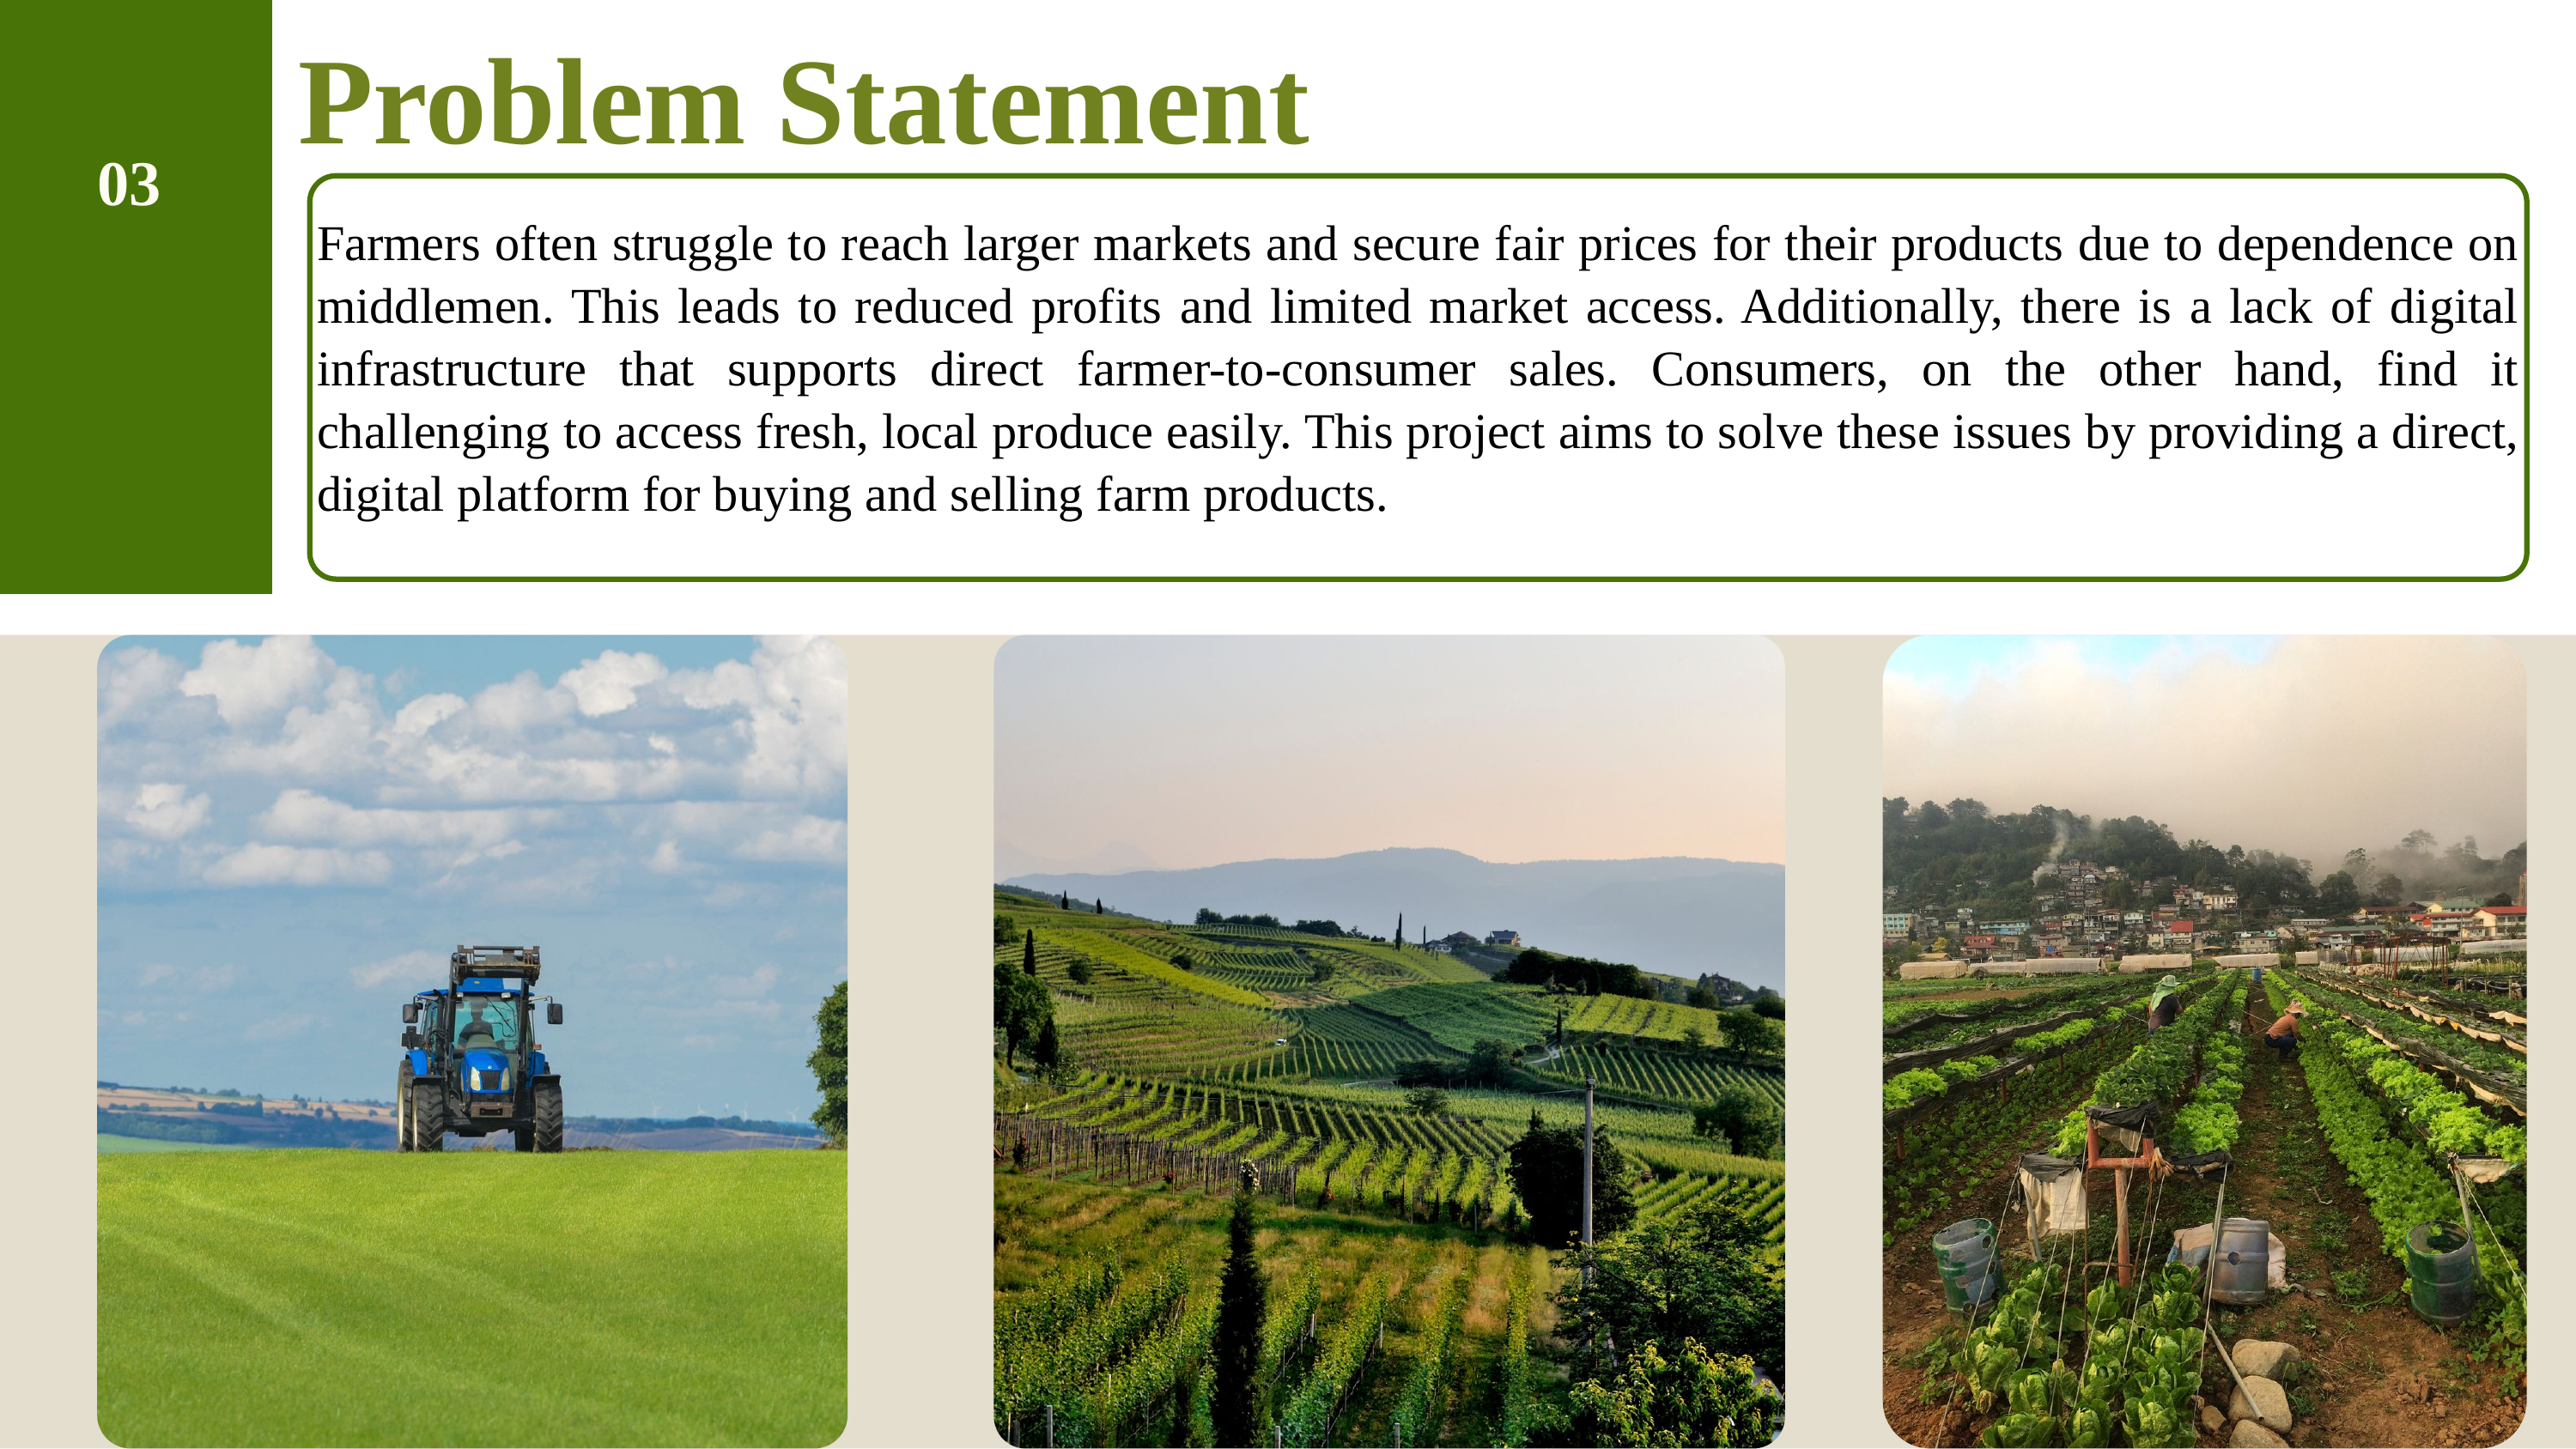

Problem Statement
03

Farmers often struggle to reach larger markets and secure fair prices for their products due to dependence on middlemen. This leads to reduced profits and limited market access. Additionally, there is a lack of digital infrastructure that supports direct farmer-to-consumer sales. Consumers, on the other hand, find it challenging to access fresh, local produce easily. This project aims to solve these issues by providing a direct, digital platform for buying and selling farm products.